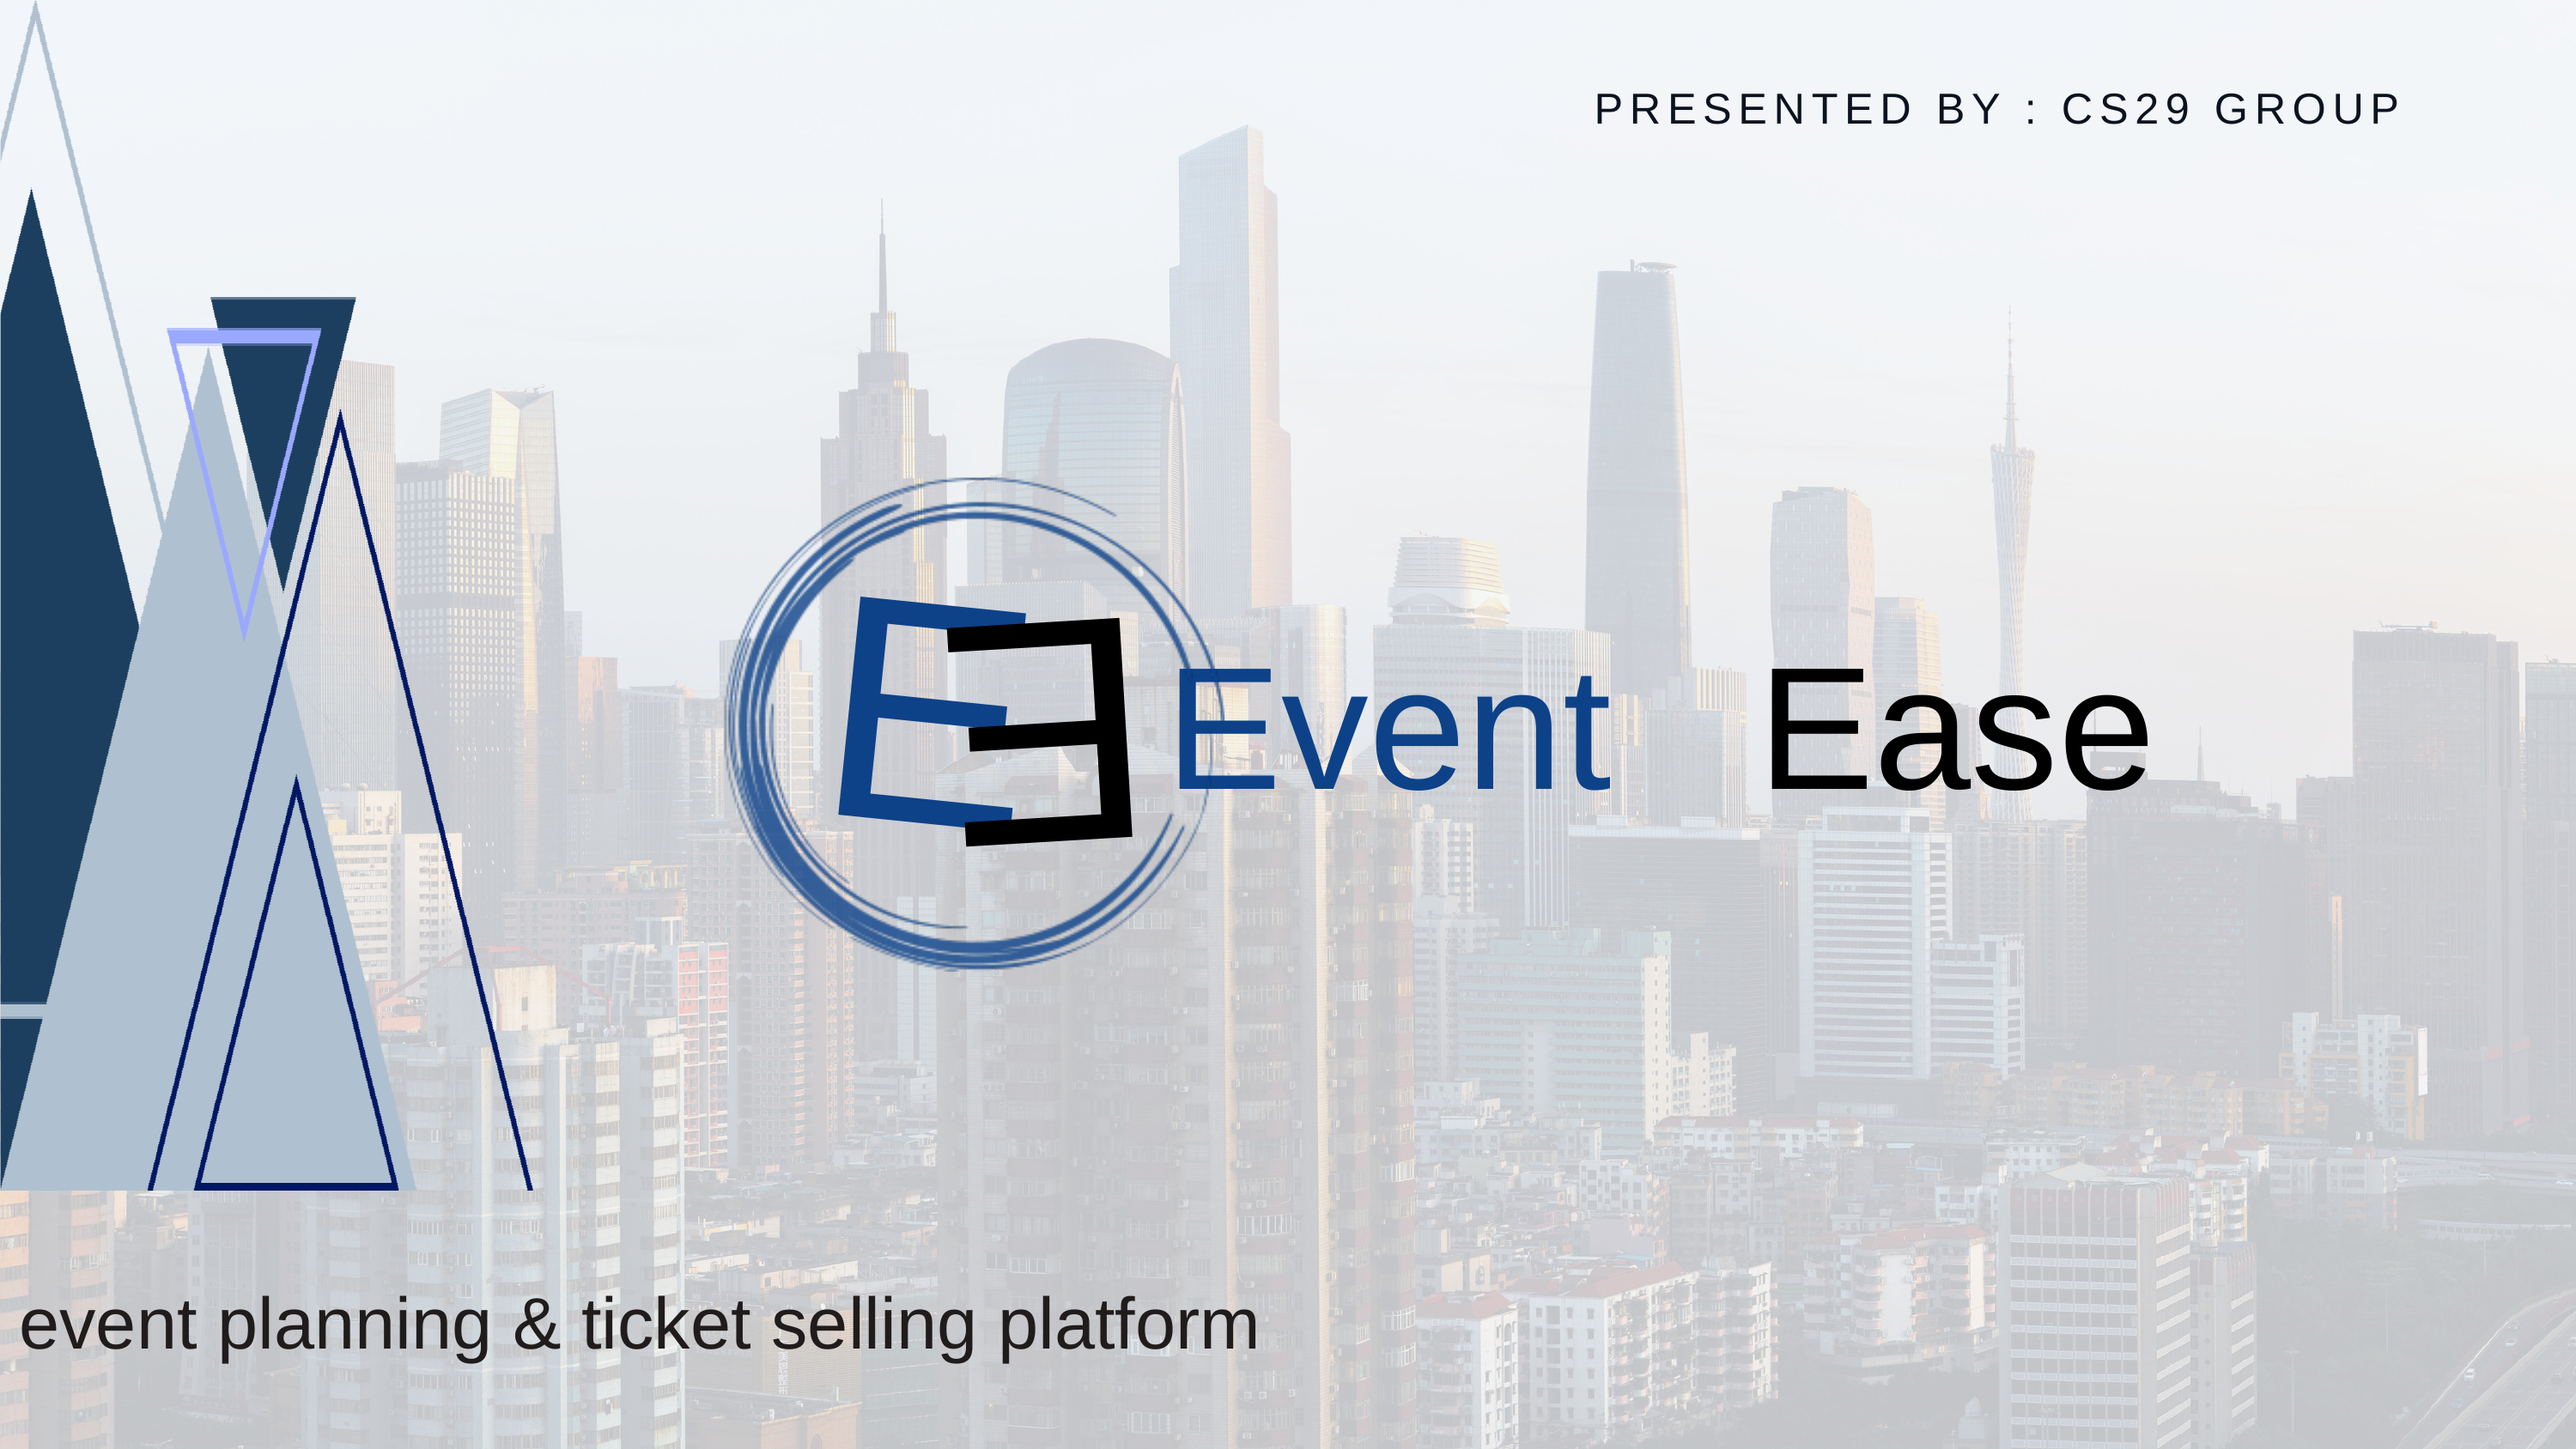

PRESENTED BY : CS29 GROUP

E

Event
Ease
E
event planning & ticket selling platform